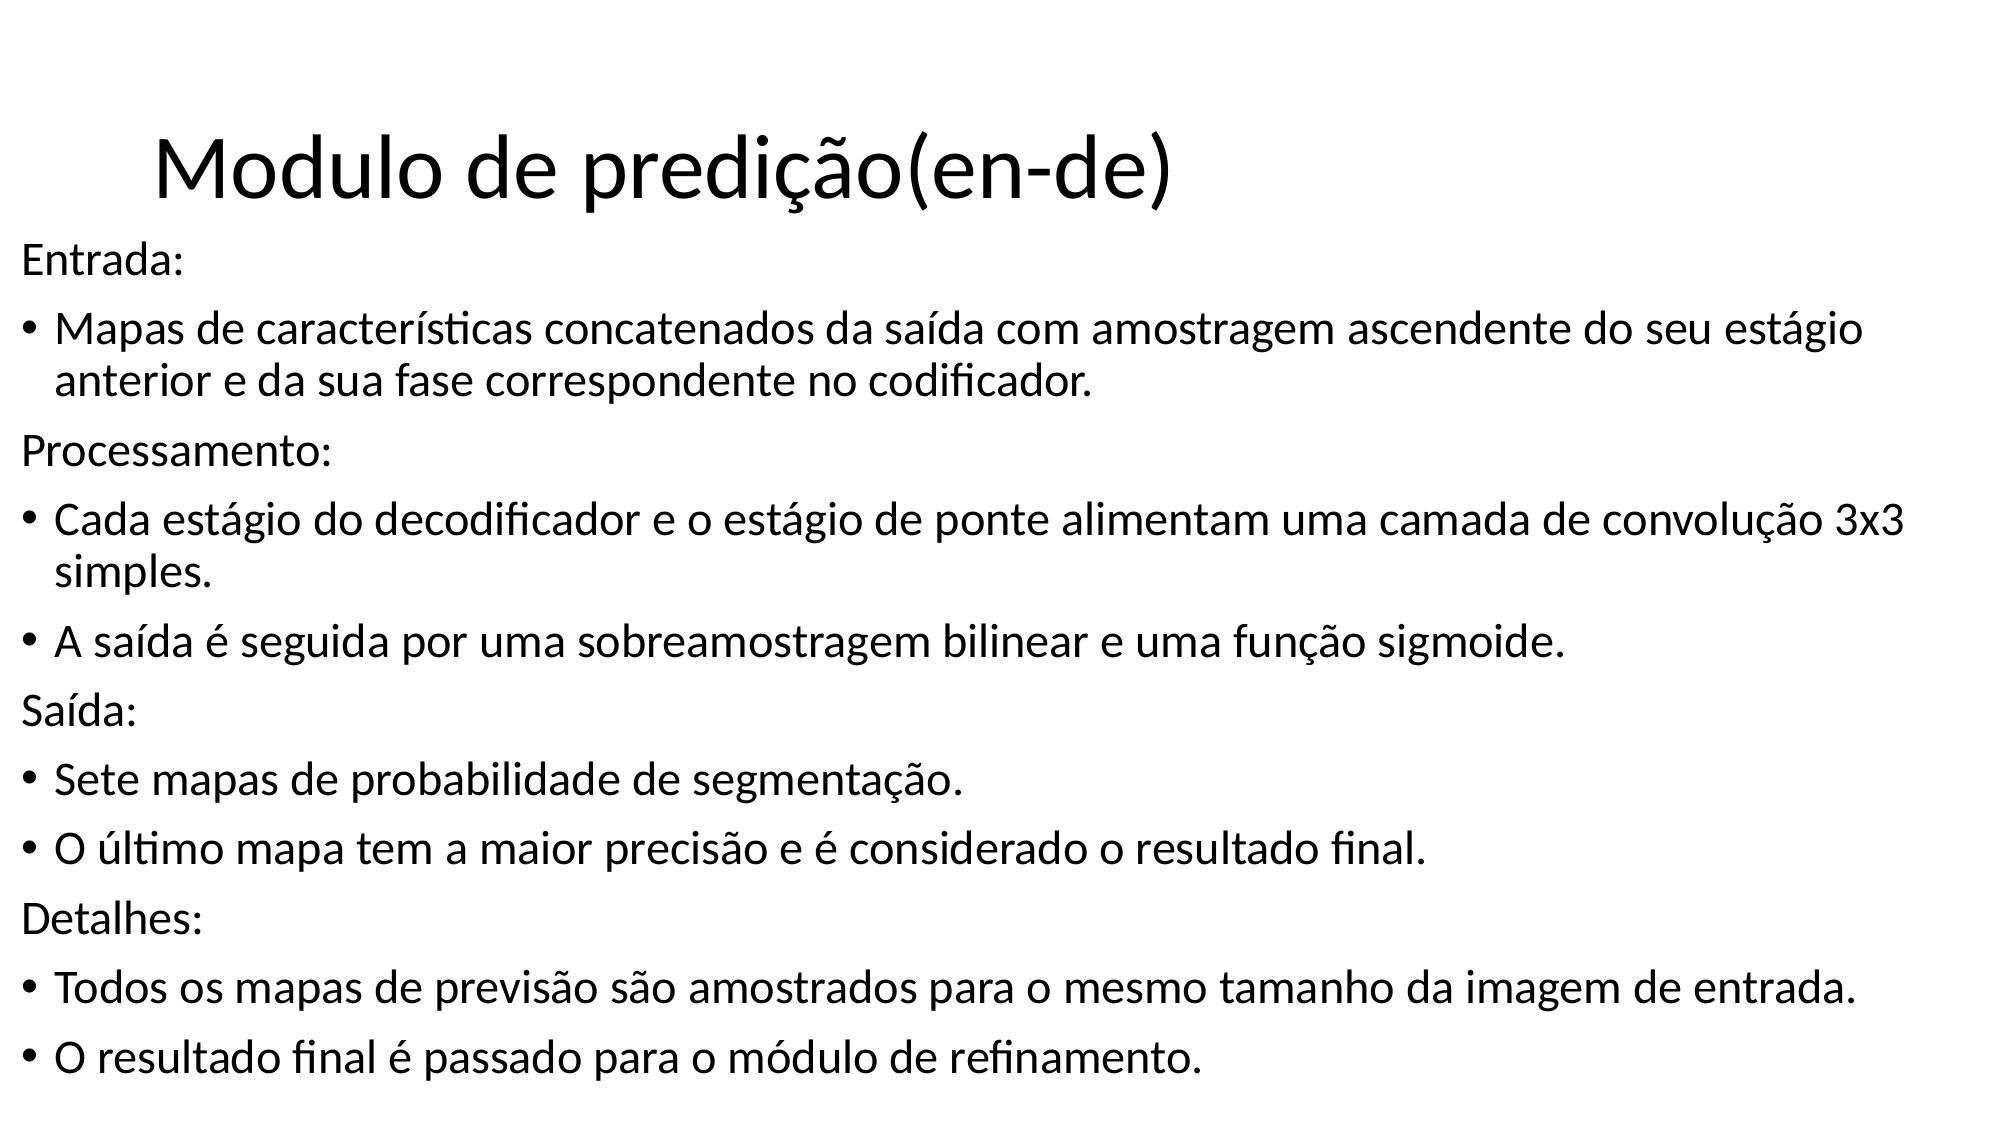

# Modulo de predição(en-de)
Entrada:
Mapas de características concatenados da saída com amostragem ascendente do seu estágio anterior e da sua fase correspondente no codificador.
Processamento:
Cada estágio do decodificador e o estágio de ponte alimentam uma camada de convolução 3x3 simples.
A saída é seguida por uma sobreamostragem bilinear e uma função sigmoide.
Saída:
Sete mapas de probabilidade de segmentação.
O último mapa tem a maior precisão e é considerado o resultado final.
Detalhes:
Todos os mapas de previsão são amostrados para o mesmo tamanho da imagem de entrada.
O resultado final é passado para o módulo de refinamento.